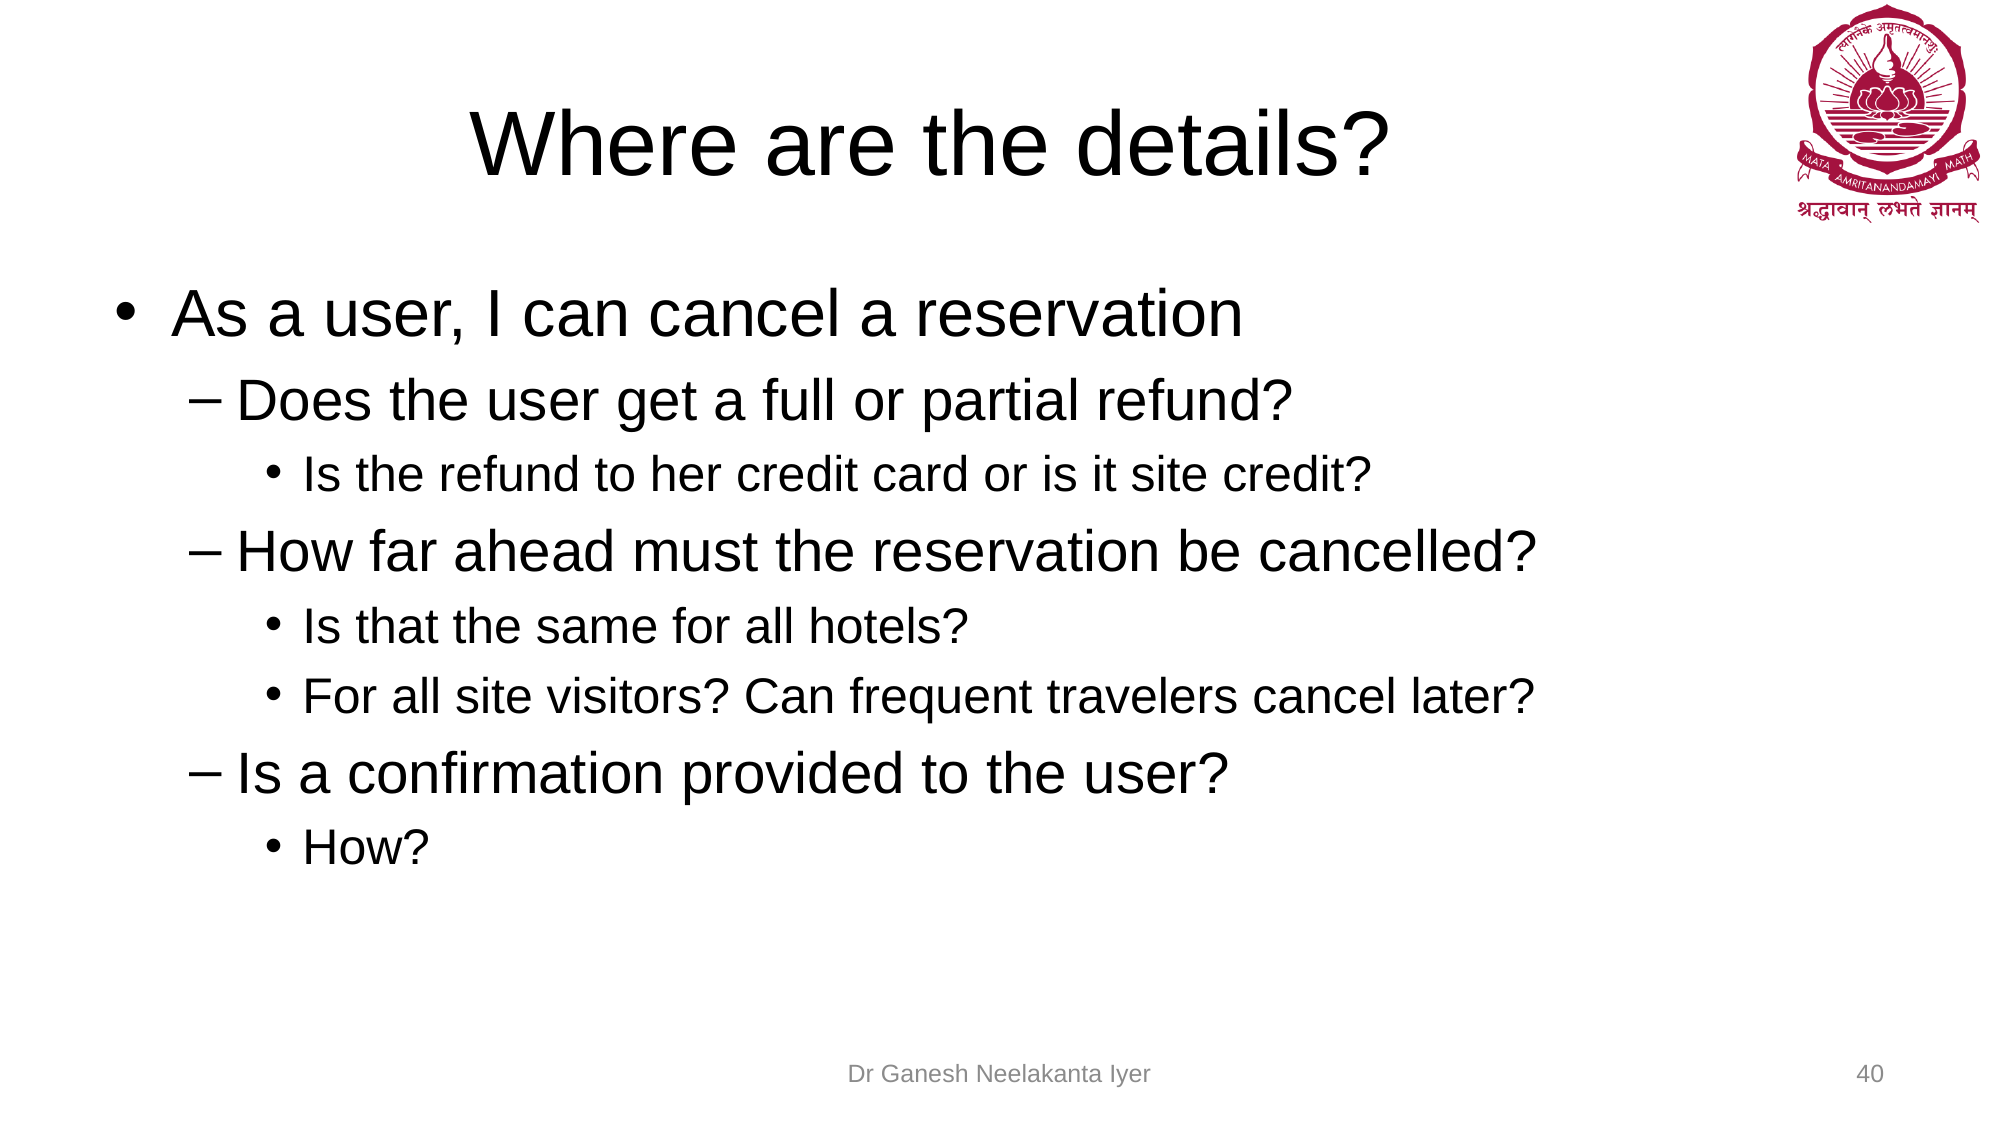

# Where are the details?
As a user, I can cancel a reservation
Does the user get a full or partial refund?
Is the refund to her credit card or is it site credit?
How far ahead must the reservation be cancelled?
Is that the same for all hotels?
For all site visitors? Can frequent travelers cancel later?
Is a confirmation provided to the user?
How?
Dr Ganesh Neelakanta Iyer
40